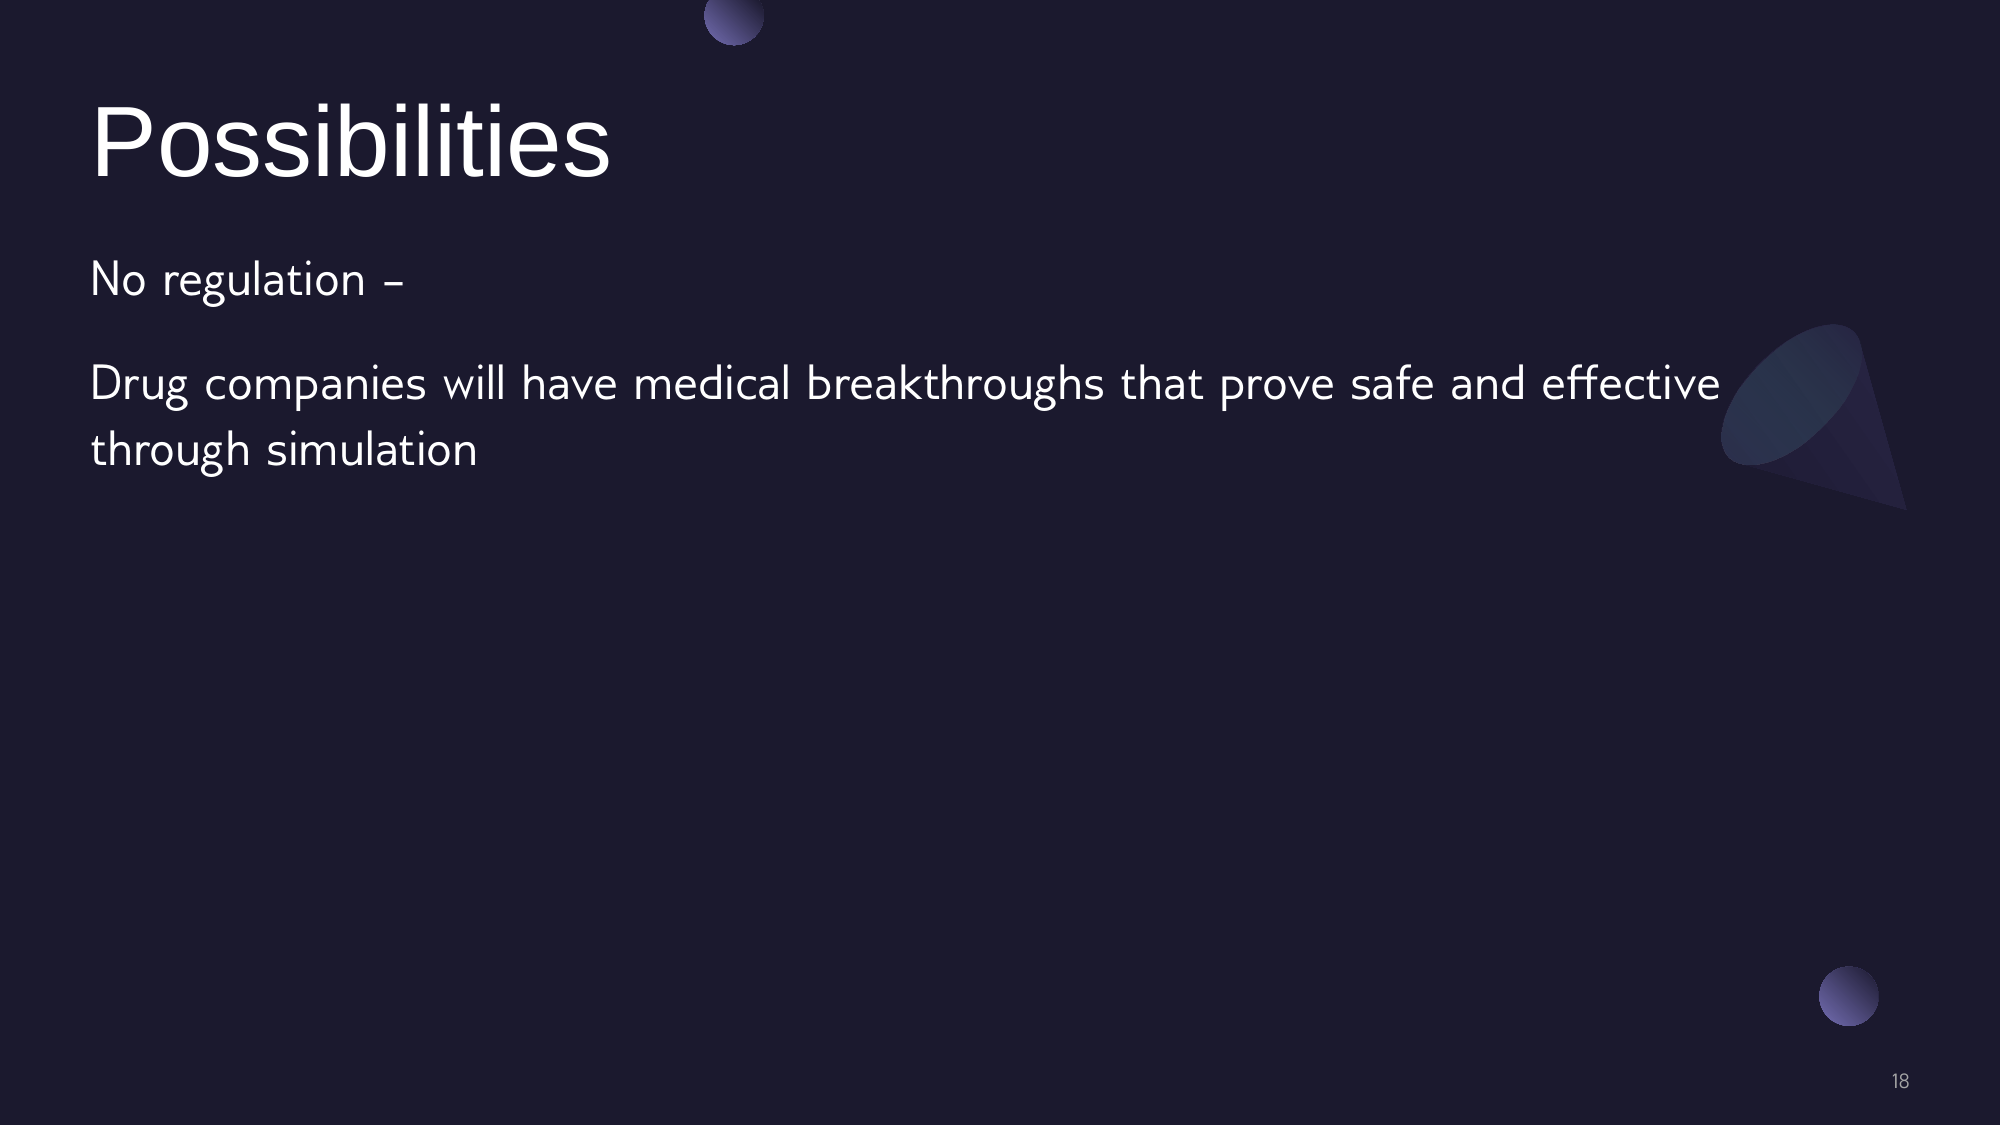

# Possibilities
No regulation –
Drug companies will have medical breakthroughs that prove safe and effective through simulation

18